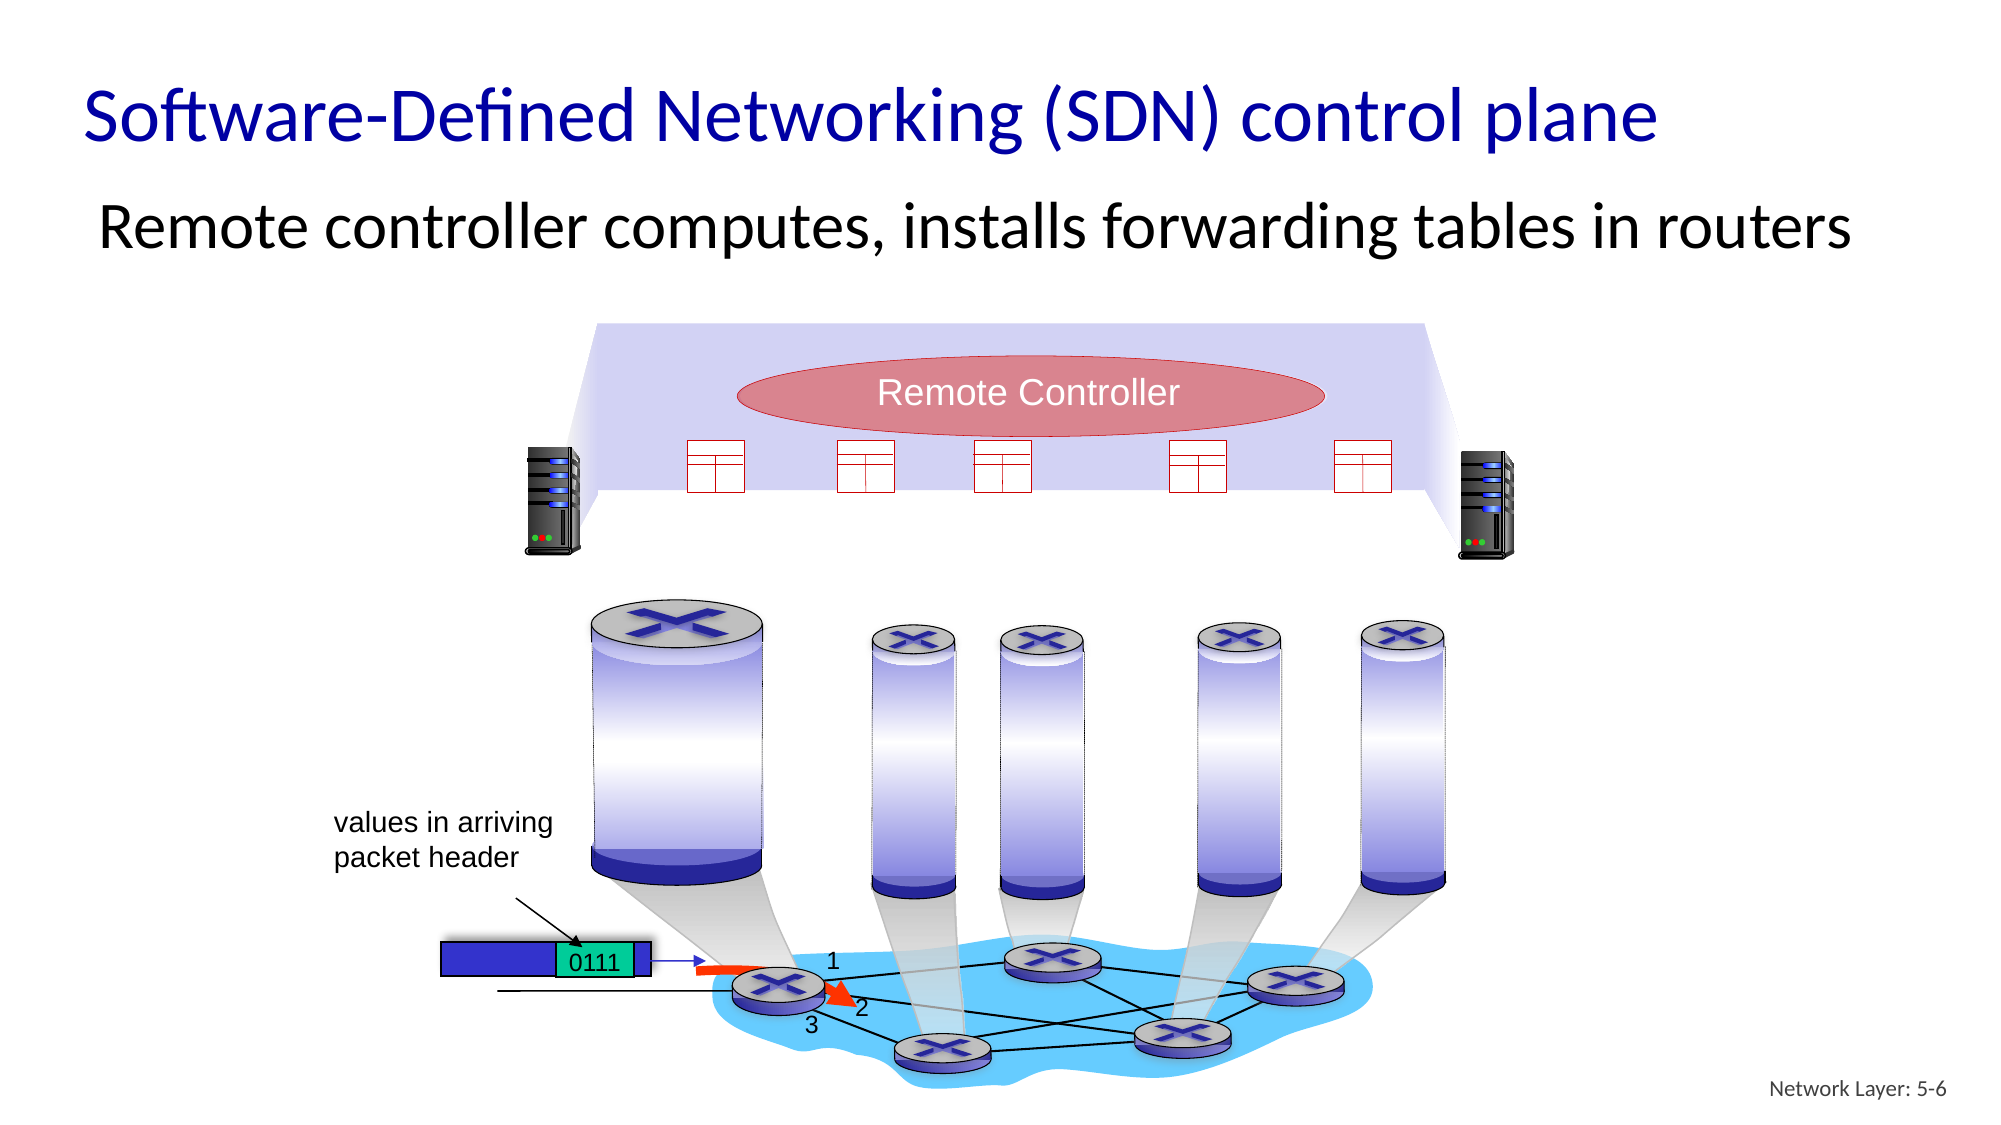

# Software-Defined Networking (SDN) control plane
Remote controller computes, installs forwarding tables in routers

Remote Controller

values in arriving
packet header

0111

1

2
3

Network Layer: 5-6